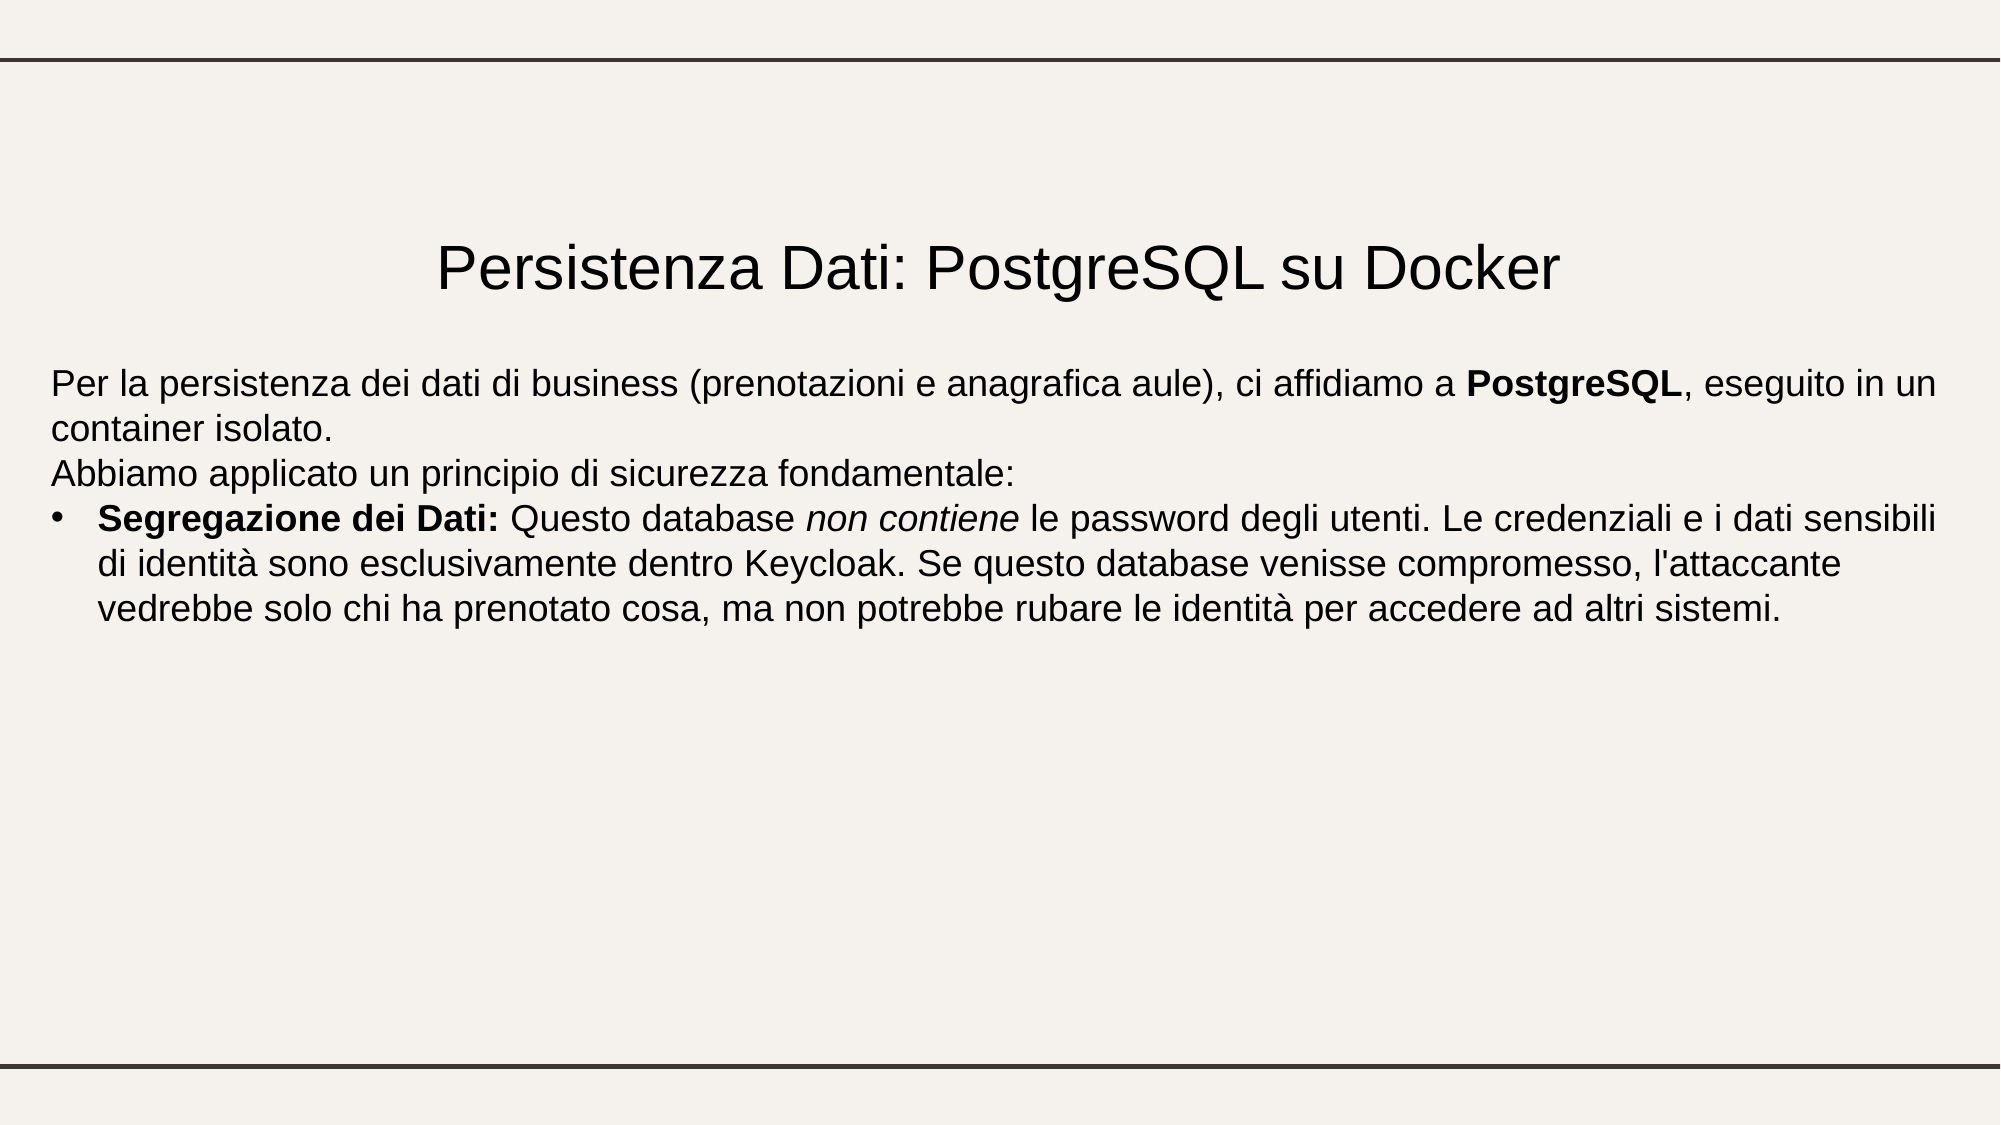

Persistenza Dati: PostgreSQL su Docker
Per la persistenza dei dati di business (prenotazioni e anagrafica aule), ci affidiamo a PostgreSQL, eseguito in un container isolato.
Abbiamo applicato un principio di sicurezza fondamentale:
Segregazione dei Dati: Questo database non contiene le password degli utenti. Le credenziali e i dati sensibili di identità sono esclusivamente dentro Keycloak. Se questo database venisse compromesso, l'attaccante vedrebbe solo chi ha prenotato cosa, ma non potrebbe rubare le identità per accedere ad altri sistemi.